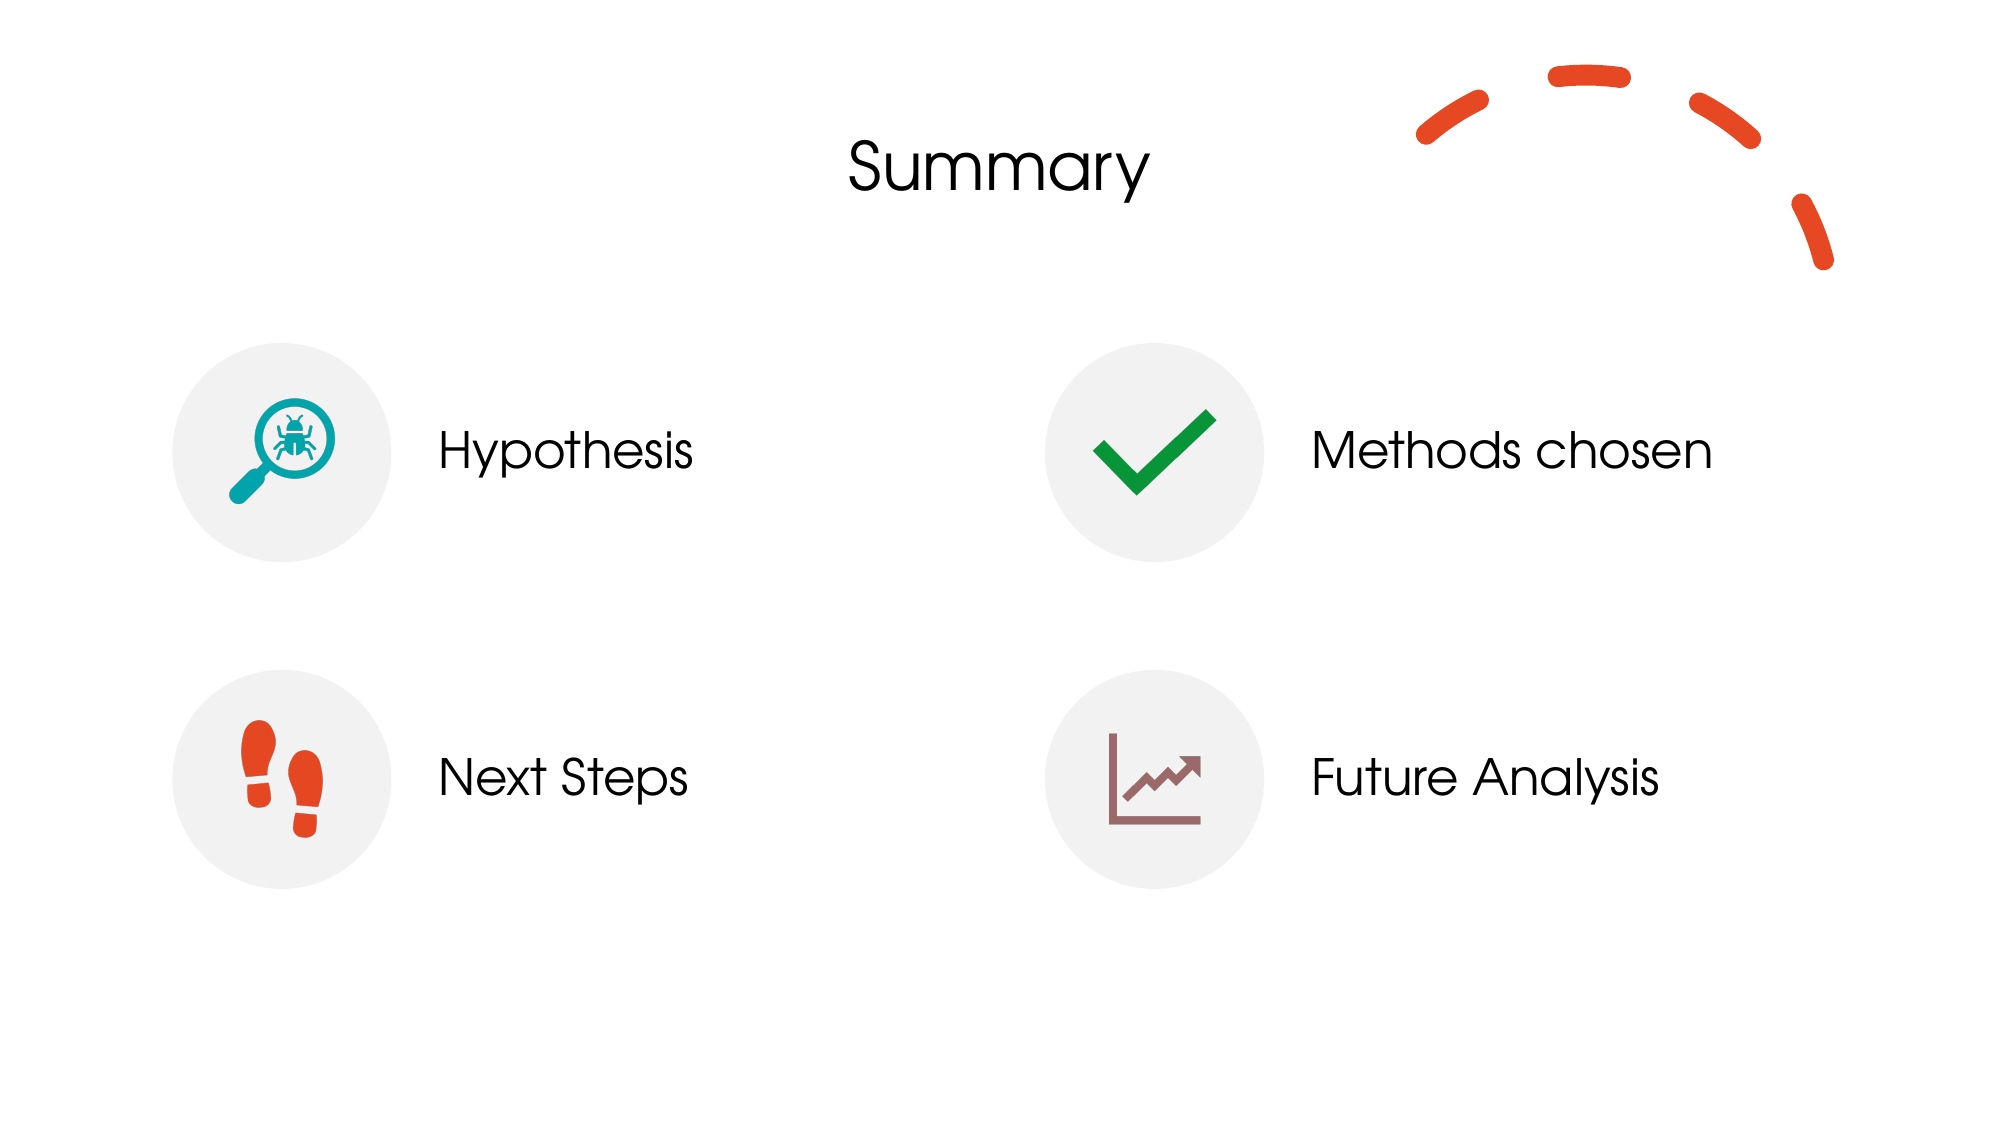

# Summary

Hypothesis
Methods chosen
Next Steps
Future Analysis